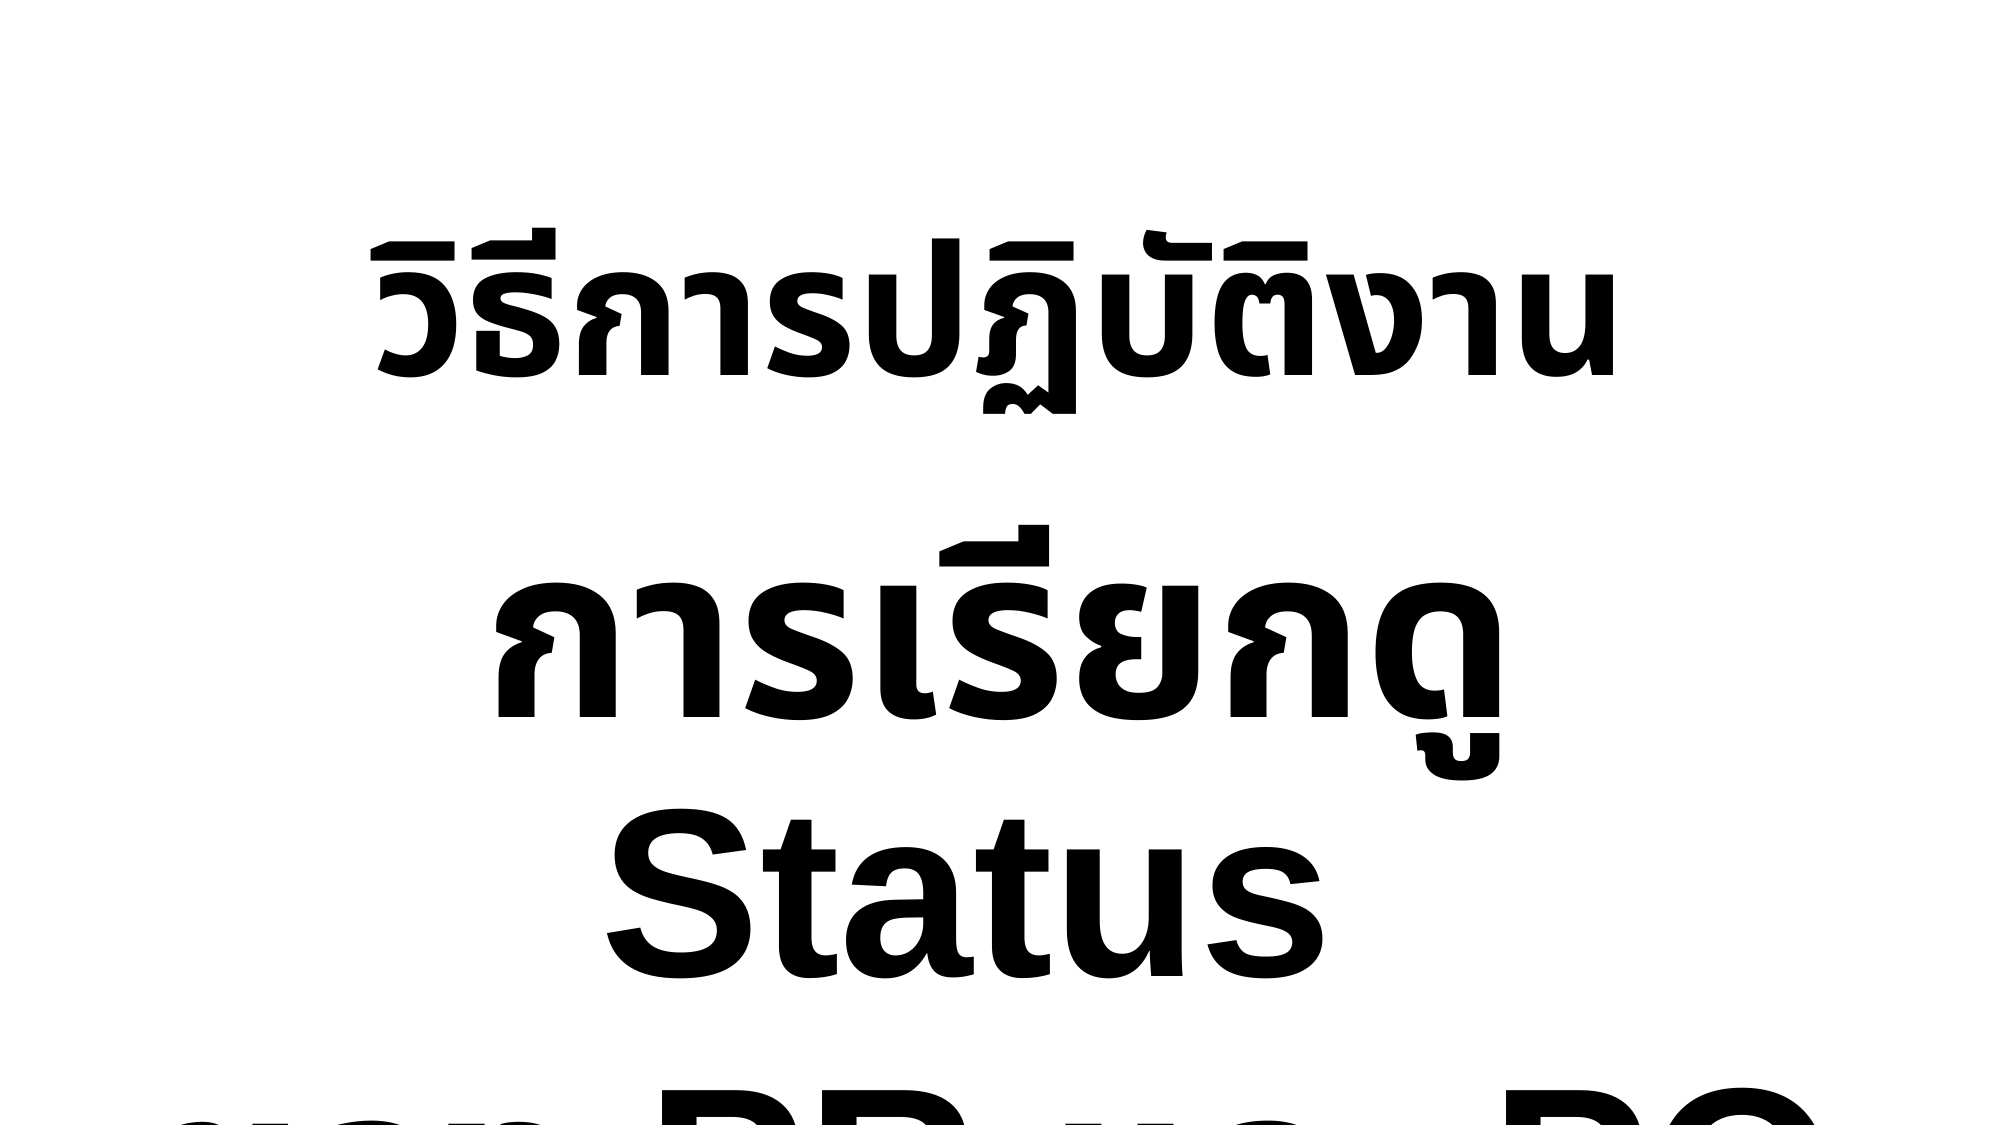

# วิธีการปฏิบัติงาน
การเรียกดู Status
ของ PR และ PO